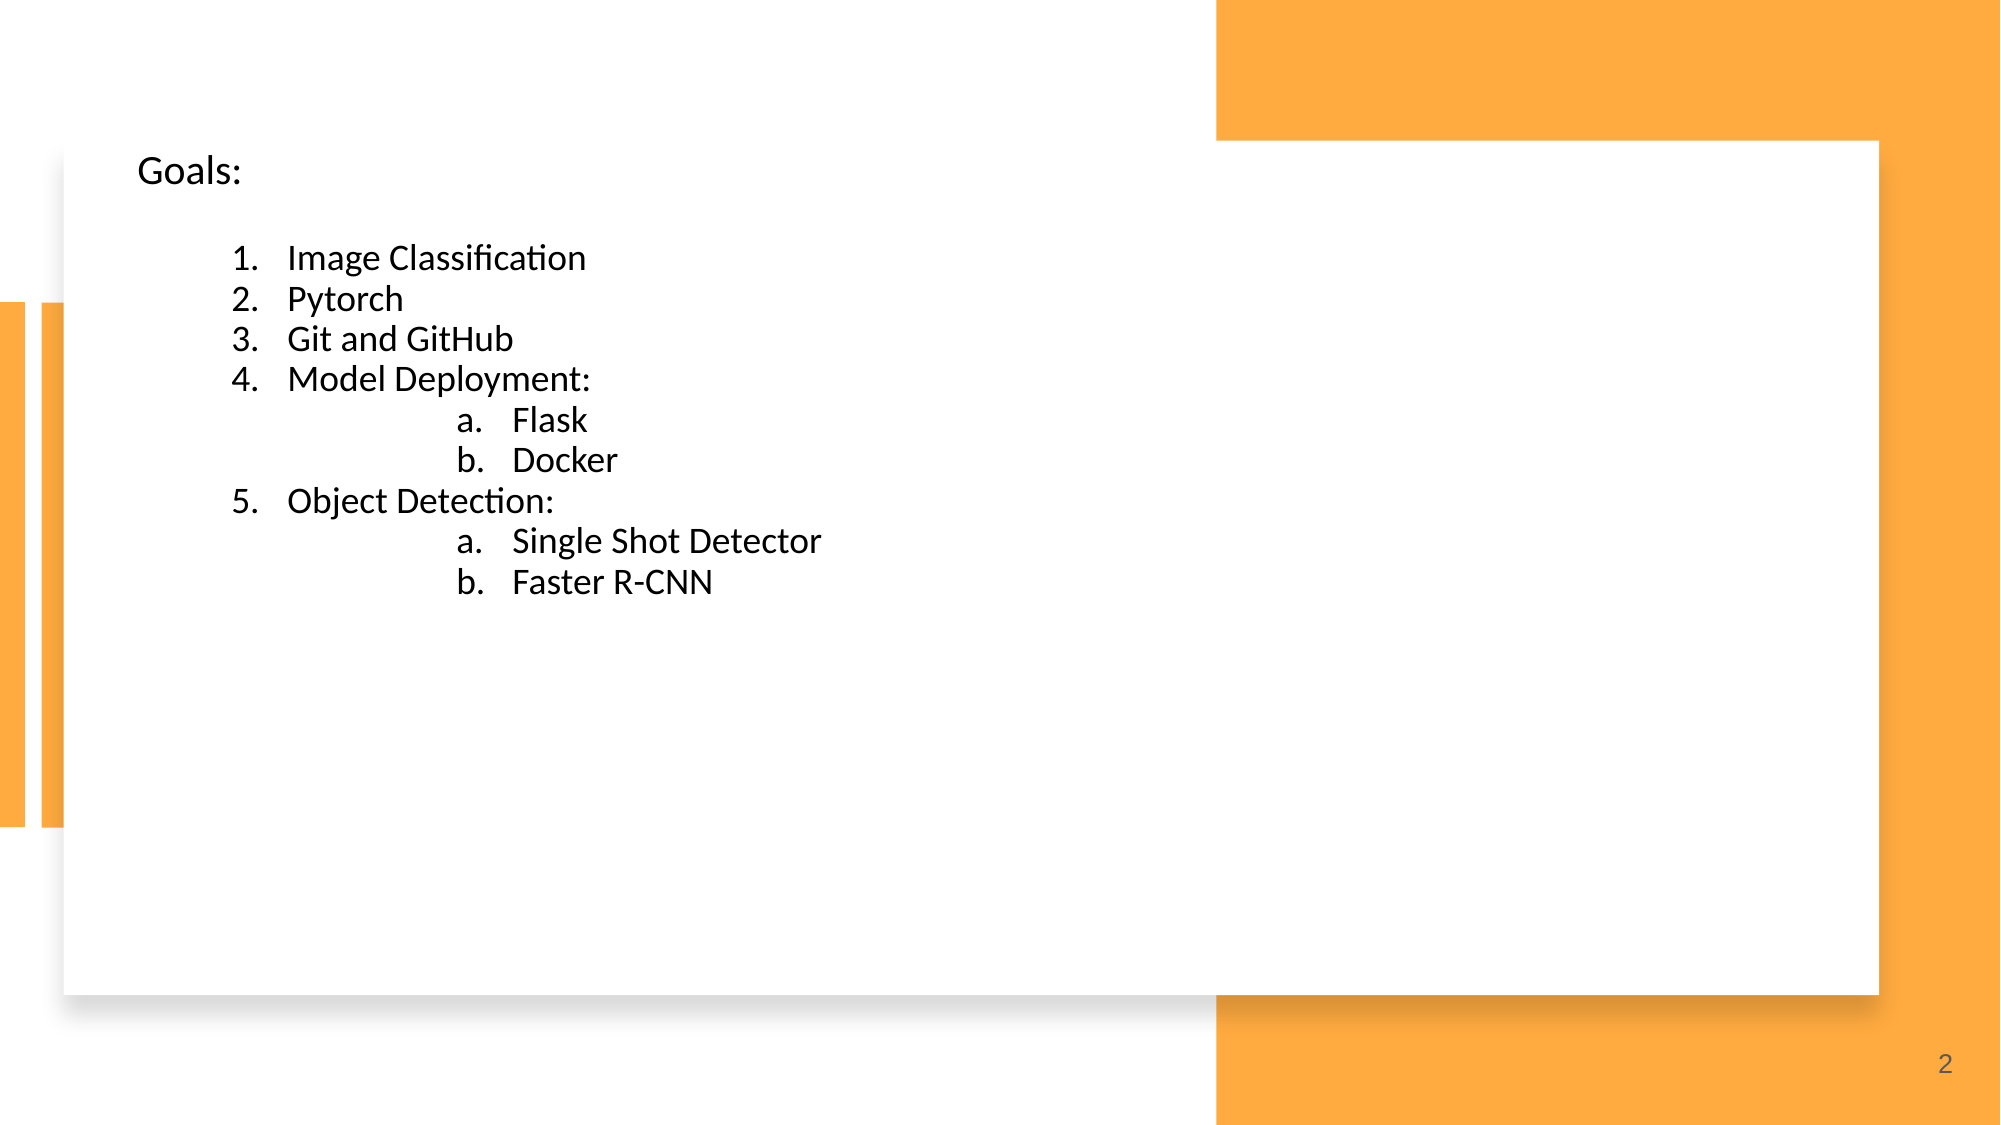

# Goals:

Image Classification
Pytorch
Git and GitHub
Model Deployment:
Flask
Docker
Object Detection:
Single Shot Detector
Faster R-CNN

2